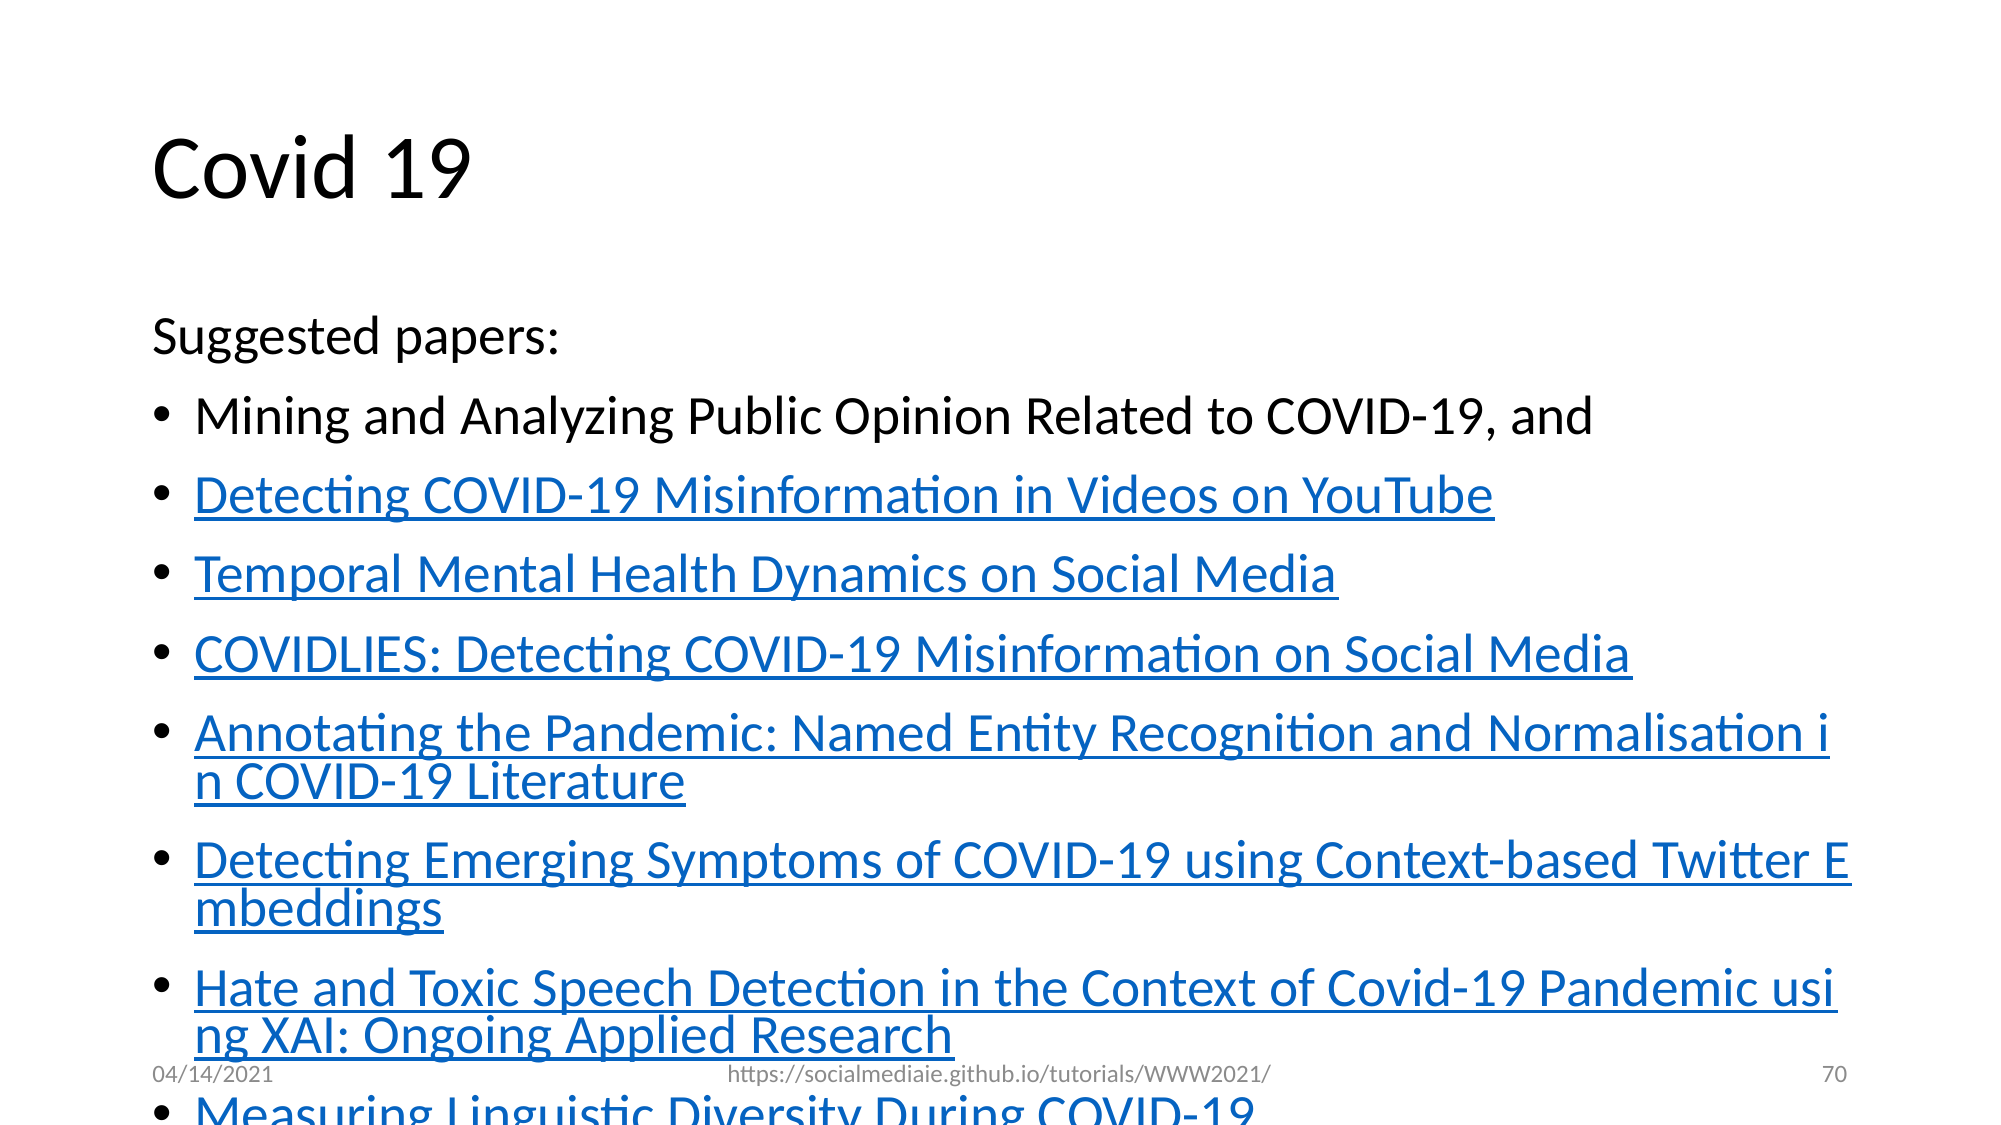

# Covid 19
Suggested papers:
Mining and Analyzing Public Opinion Related to COVID-19, and
Detecting COVID-19 Misinformation in Videos on YouTube
Temporal Mental Health Dynamics on Social Media
COVIDLIES: Detecting COVID-19 Misinformation on Social Media
Annotating the Pandemic: Named Entity Recognition and Normalisation in COVID-19 Literature
Detecting Emerging Symptoms of COVID-19 using Context-based Twitter Embeddings
Hate and Toxic Speech Detection in the Context of Covid-19 Pandemic using XAI: Ongoing Applied Research
Measuring Linguistic Diversity During COVID-19

04/14/2021
https://socialmediaie.github.io/tutorials/WWW2021/
70